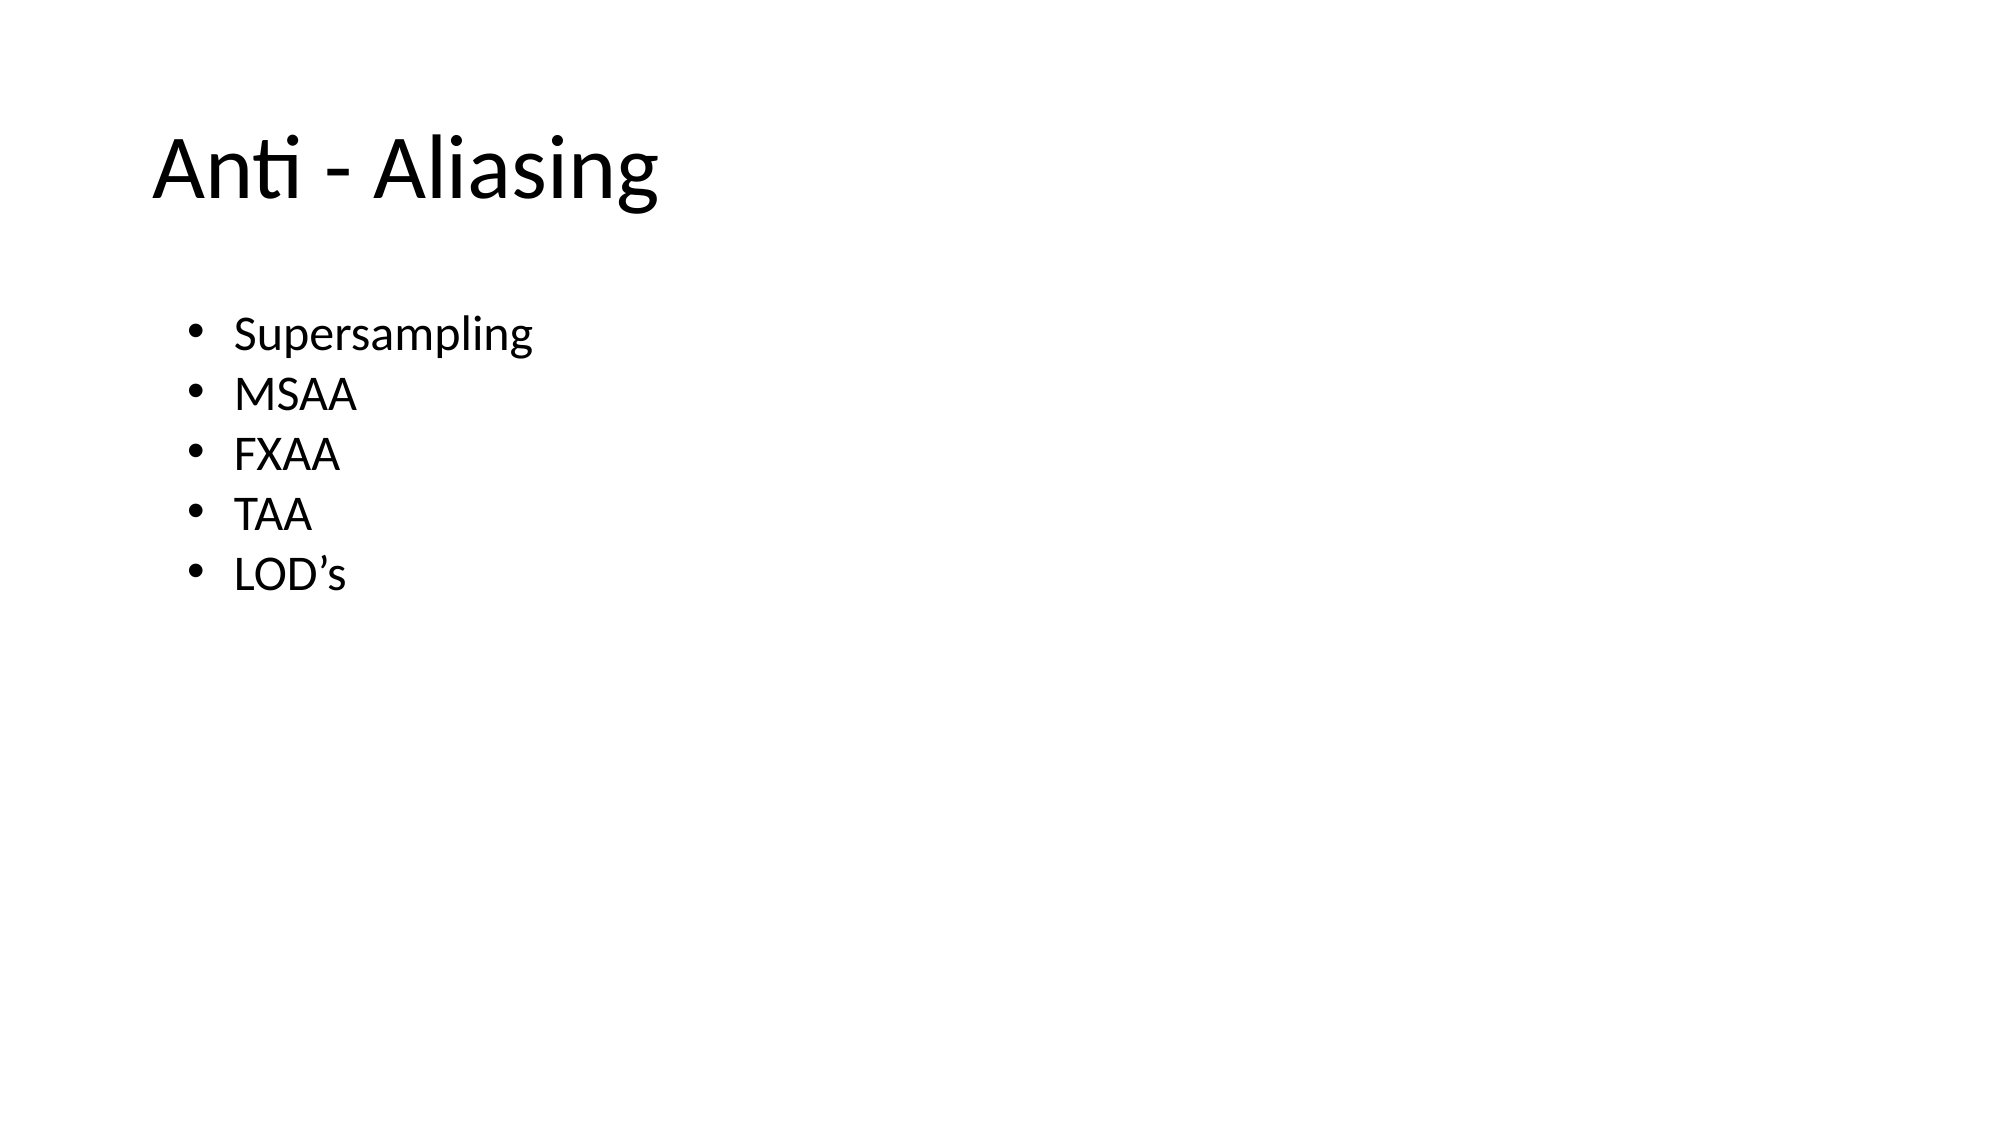

# Anti - Aliasing
Supersampling
MSAA
FXAA
TAA
LOD’s